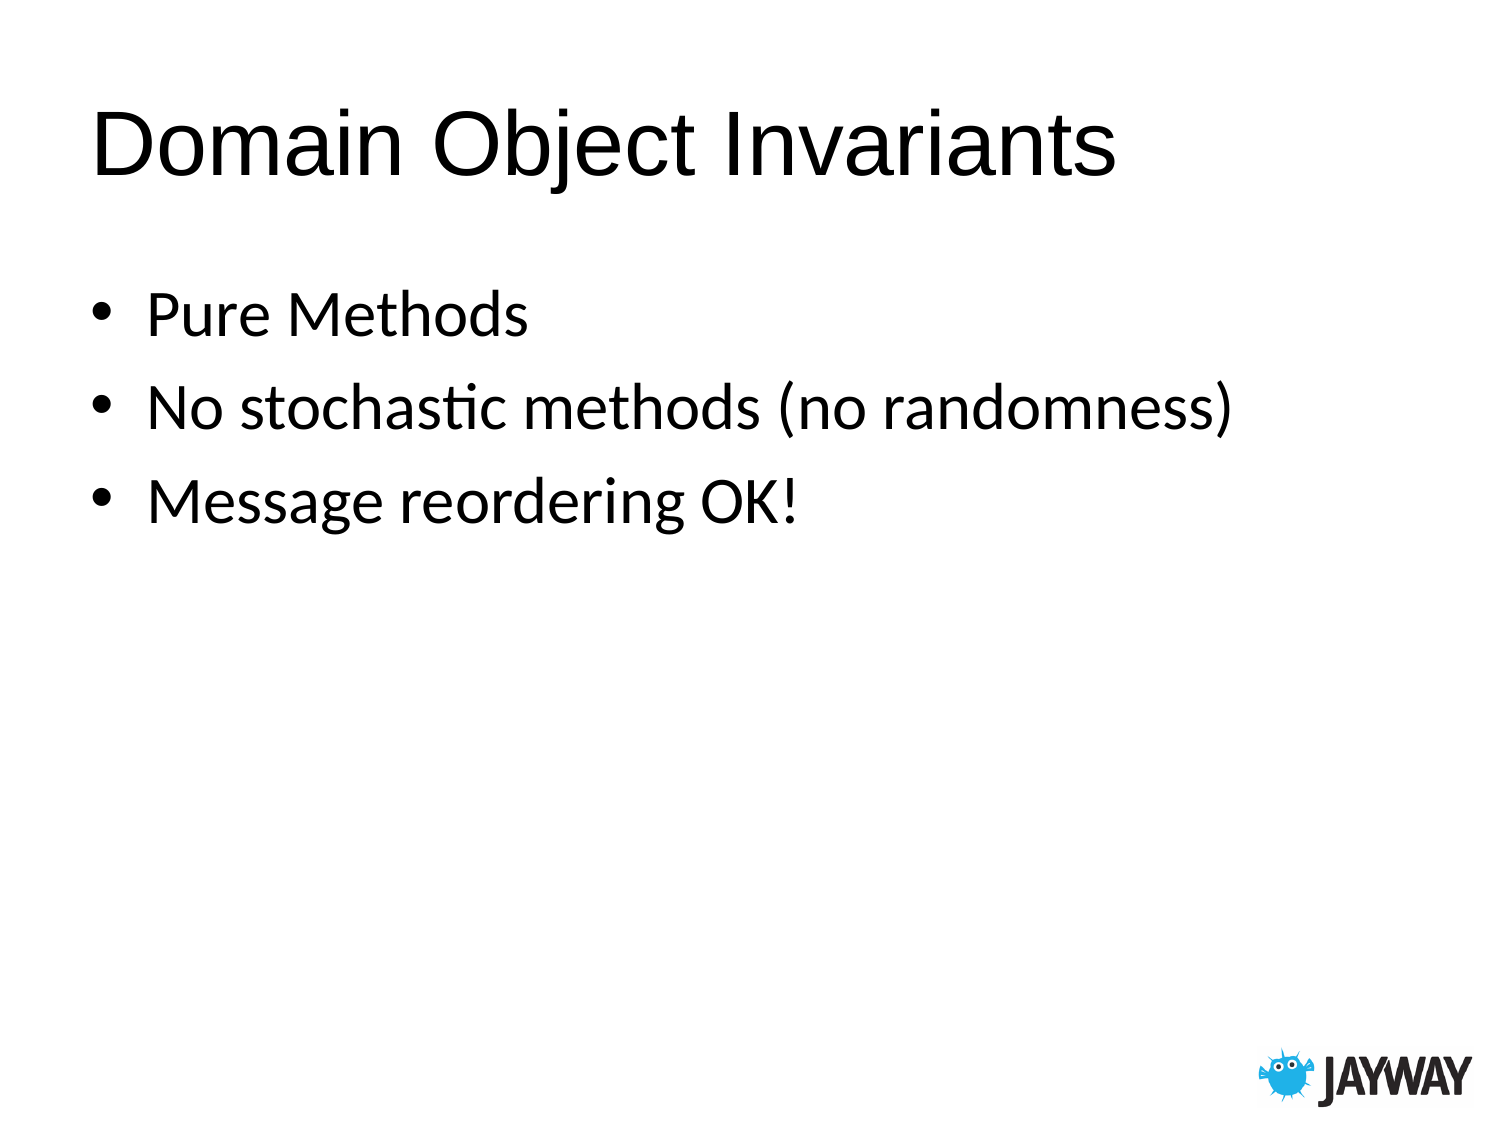

# Domain Object Invariants
Pure Methods
No stochastic methods (no randomness)
Message reordering OK!